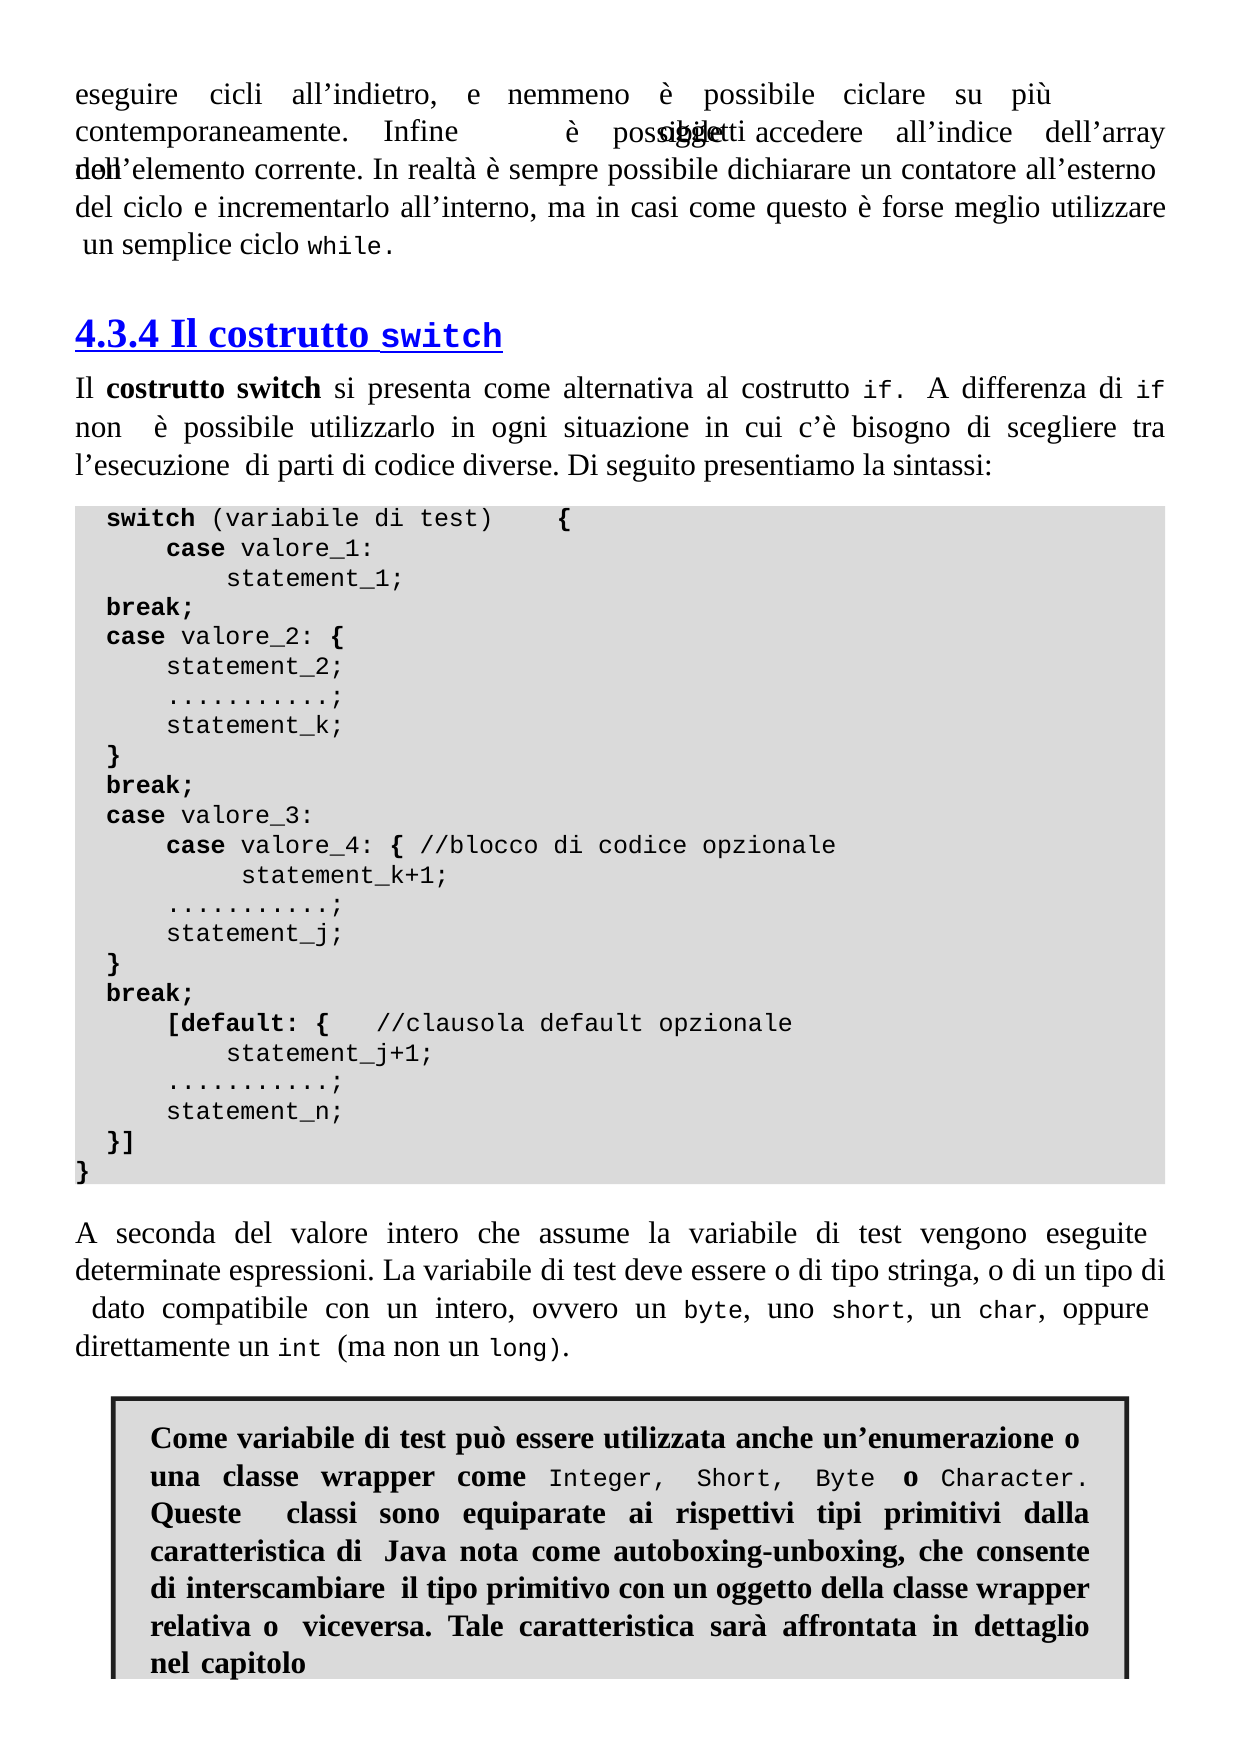

eseguire	cicli	all’indietro,	e  contemporaneamente.	Infine		non
nemmeno
è	possibile	ciclare	su	più	oggetti
è	possibile	accedere	all’indice	dell’array
dell’elemento corrente. In realtà è sempre possibile dichiarare un contatore all’esterno  del ciclo e incrementarlo all’interno, ma in casi come questo è forse meglio utilizzare  un semplice ciclo while.

4.3.4 Il costrutto switch
Il costrutto switch si presenta come alternativa al costrutto if. A differenza di if non  è possibile utilizzarlo in ogni situazione in cui c’è bisogno di scegliere tra l’esecuzione  di parti di codice diverse. Di seguito presentiamo la sintassi:
switch (variabile di test)	{
case valore_1:  statement_1;
break;
case valore_2: {
statement_2;
...........;
statement_k;
}
break;
case valore_3:
case valore_4: { //blocco di codice opzionale  statement_k+1;
...........;
statement_j;
}
break;
[default: {	//clausola default opzionale  statement_j+1;
...........;
statement_n;
}]
}
A seconda del valore intero che assume la variabile di test vengono eseguite  determinate espressioni. La variabile di test deve essere o di tipo stringa, o di un tipo di  dato compatibile con un intero, ovvero un byte, uno short, un char, oppure  direttamente un int (ma non un long).

Come variabile di test può essere utilizzata anche un’enumerazione o  una classe wrapper come Integer, Short, Byte o Character. Queste  classi sono equiparate ai rispettivi tipi primitivi dalla caratteristica di  Java nota come autoboxing-unboxing, che consente di interscambiare  il tipo primitivo con un oggetto della classe wrapper relativa o  viceversa. Tale caratteristica sarà affrontata in dettaglio nel capitolo